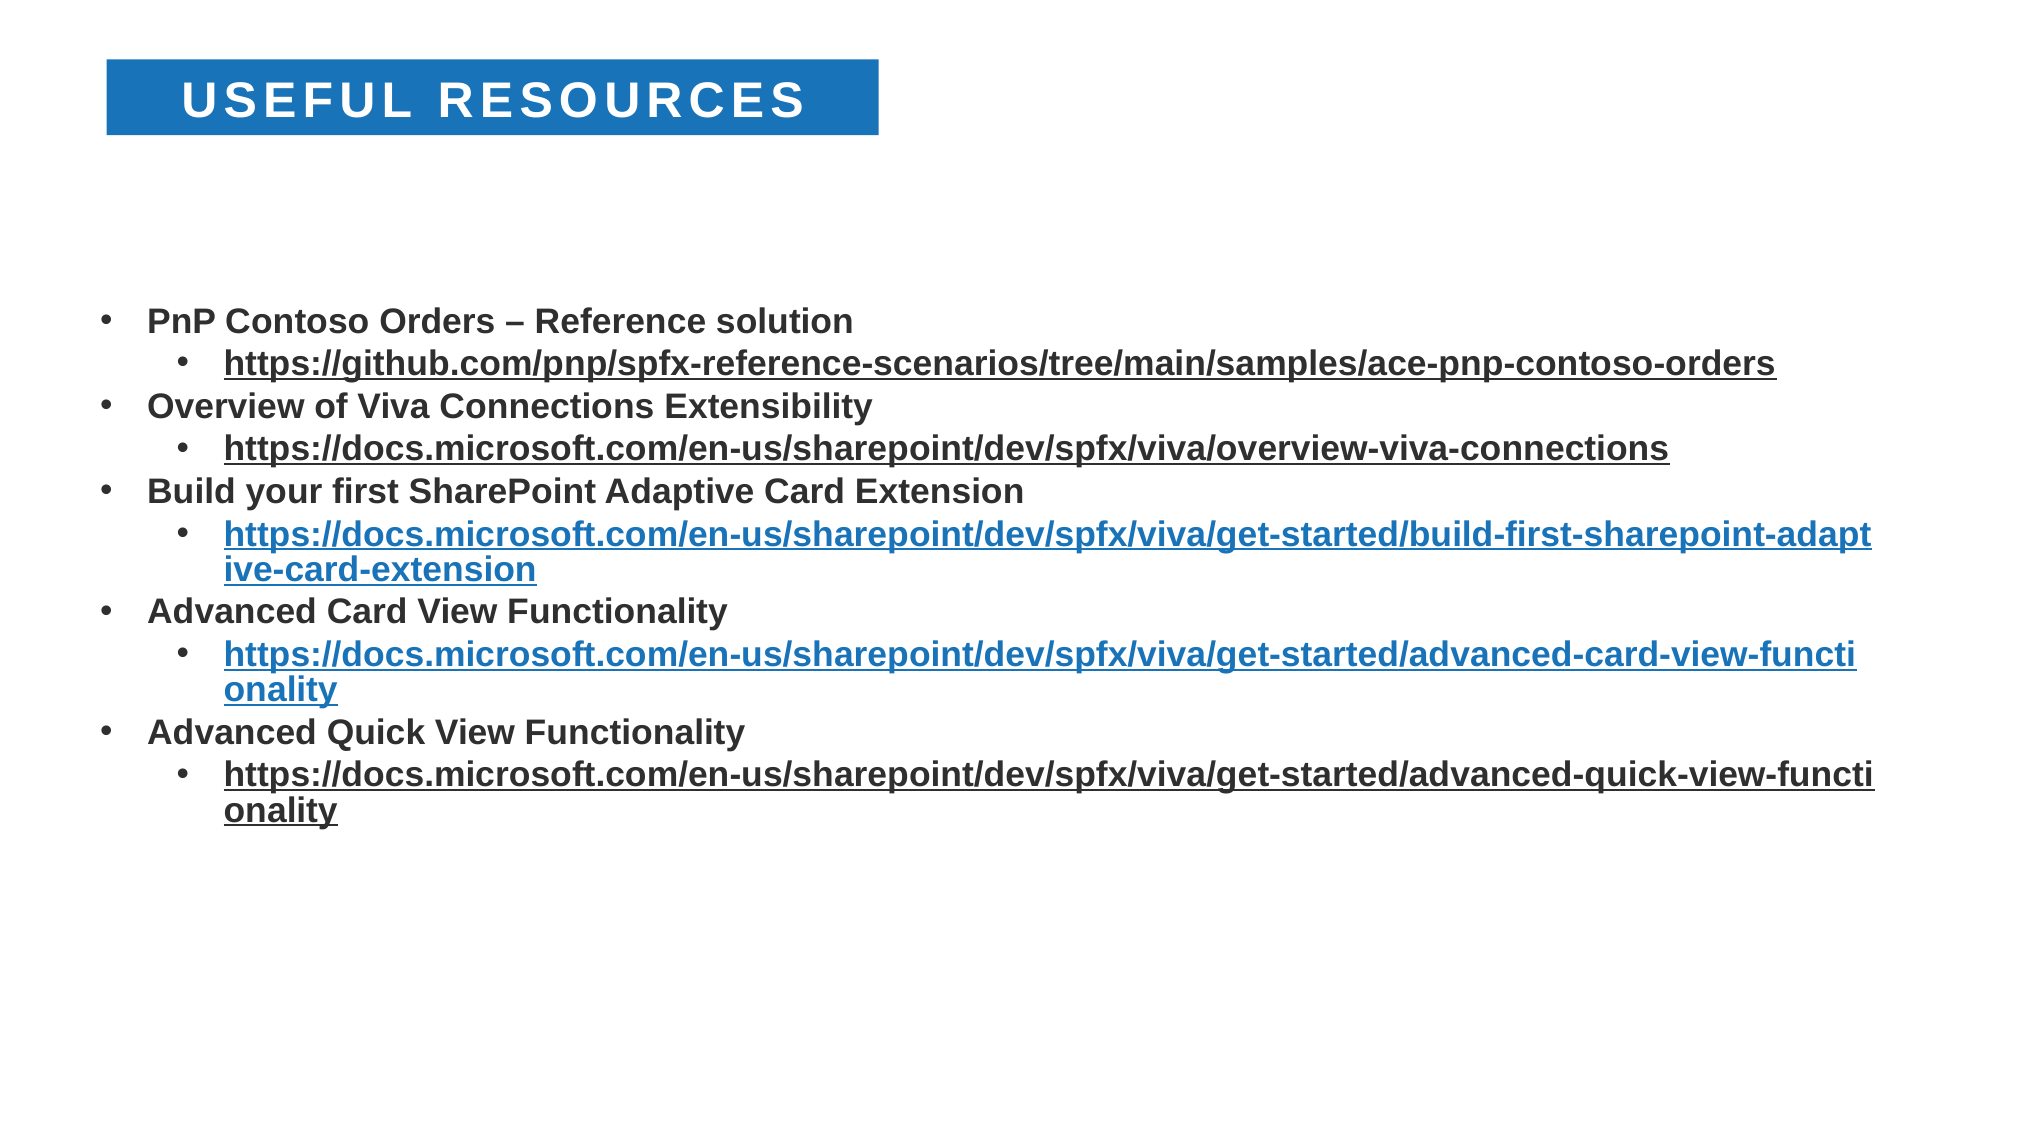

USEFUL RESOURCES
PnP Contoso Orders – Reference solution
https://github.com/pnp/spfx-reference-scenarios/tree/main/samples/ace-pnp-contoso-orders
Overview of Viva Connections Extensibility
https://docs.microsoft.com/en-us/sharepoint/dev/spfx/viva/overview-viva-connections
Build your first SharePoint Adaptive Card Extension
https://docs.microsoft.com/en-us/sharepoint/dev/spfx/viva/get-started/build-first-sharepoint-adaptive-card-extension
Advanced Card View Functionality
https://docs.microsoft.com/en-us/sharepoint/dev/spfx/viva/get-started/advanced-card-view-functionality
Advanced Quick View Functionality
https://docs.microsoft.com/en-us/sharepoint/dev/spfx/viva/get-started/advanced-quick-view-functionality